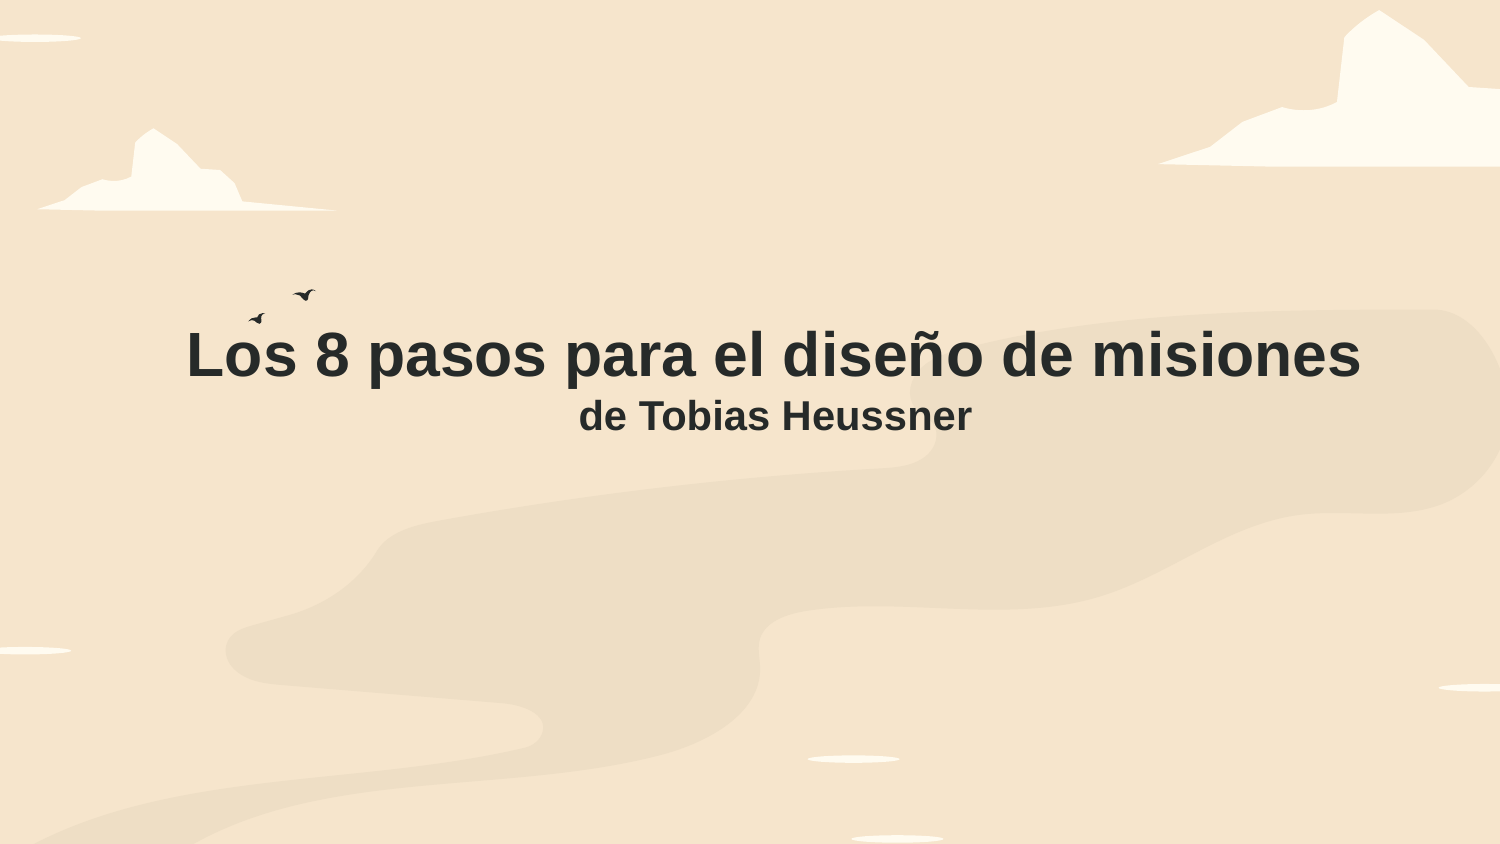

# Los 8 pasos para el diseño de misiones
de Tobias Heussner